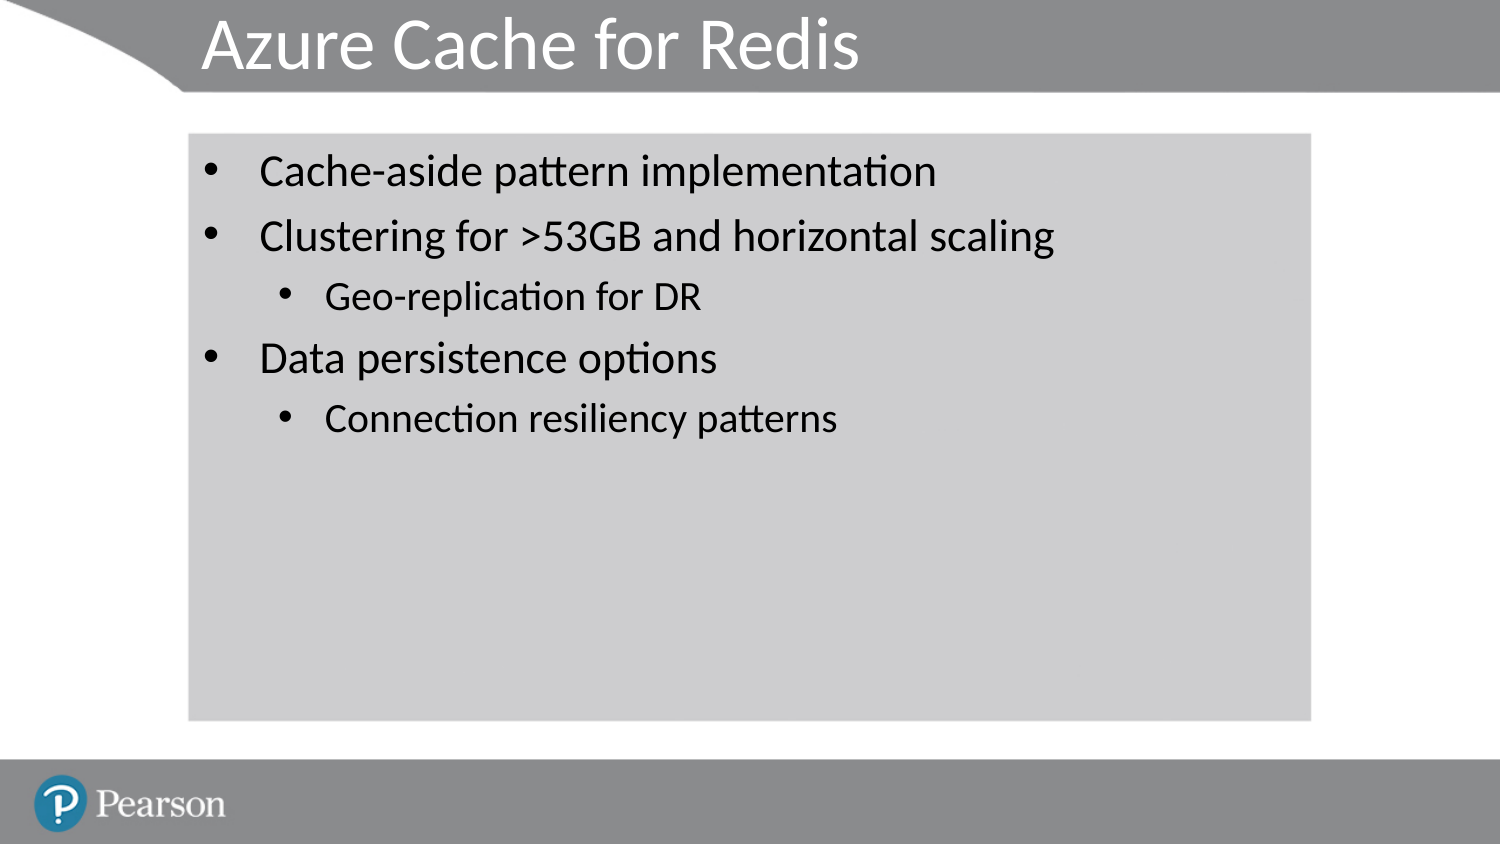

# Azure Cache for Redis
Cache-aside pattern implementation
Clustering for >53GB and horizontal scaling
Geo-replication for DR
Data persistence options
Connection resiliency patterns